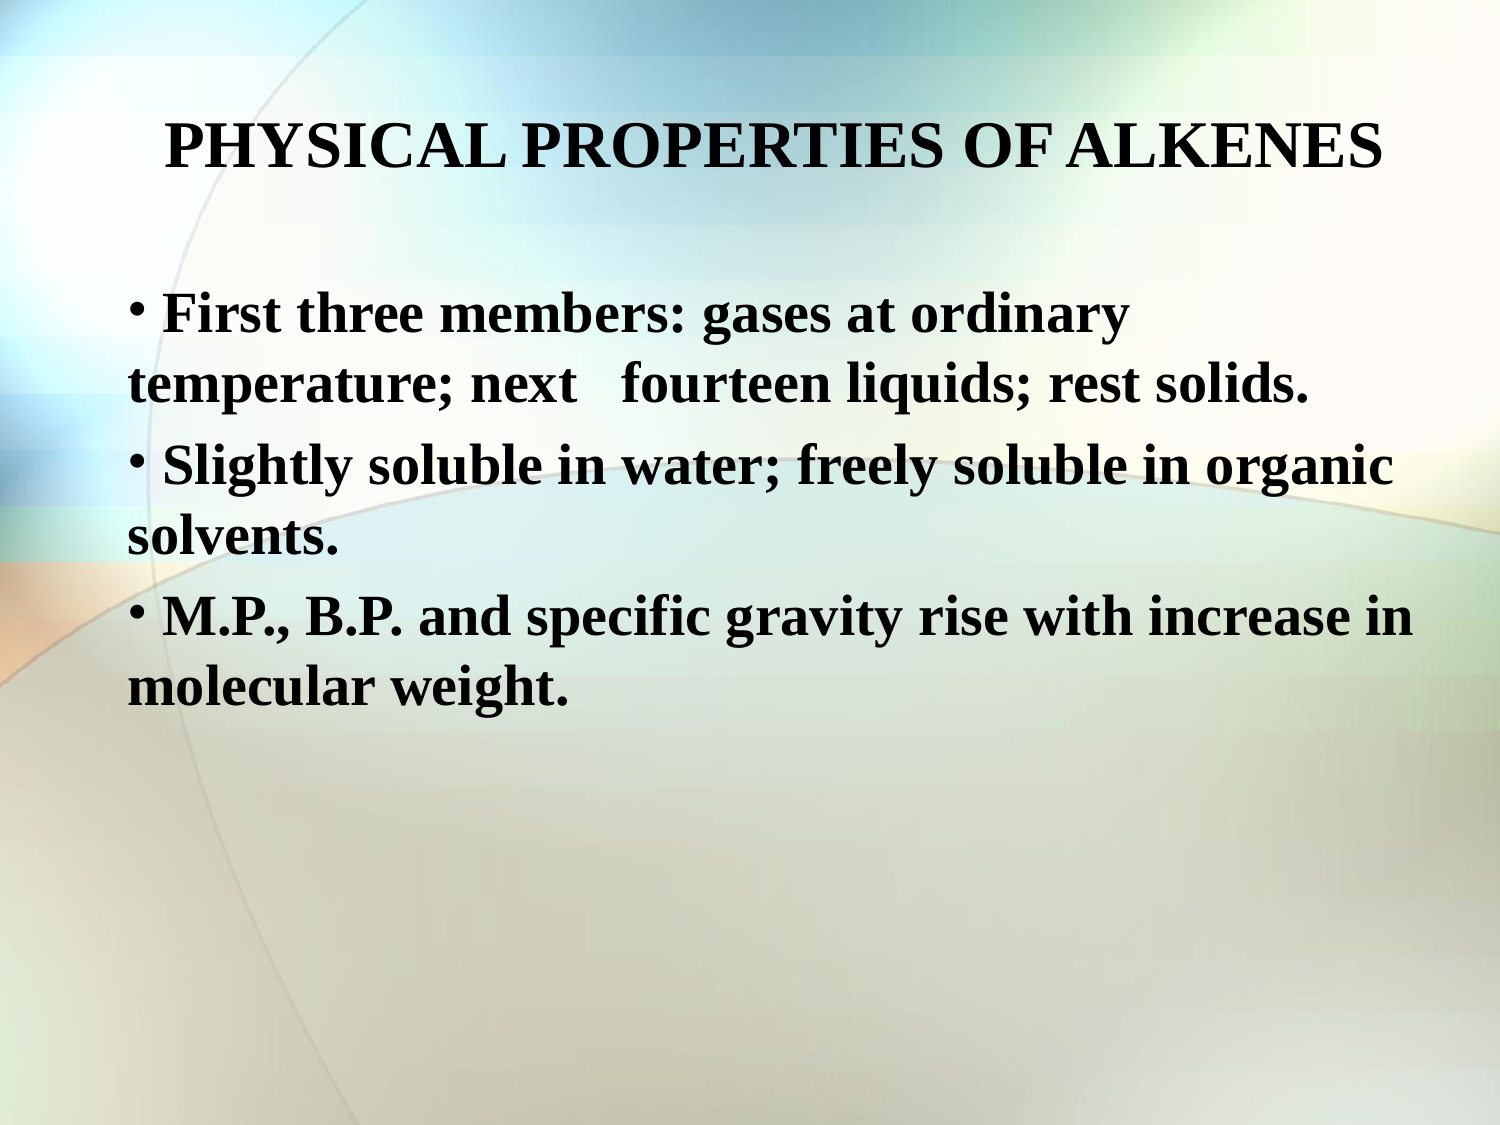

PHYSICAL PROPERTIES OF ALKENES

 First three members: gases at ordinary temperature; next   fourteen liquids; rest solids.
 Slightly soluble in water; freely soluble in organic solvents.
 M.P., B.P. and specific gravity rise with increase in molecular weight.